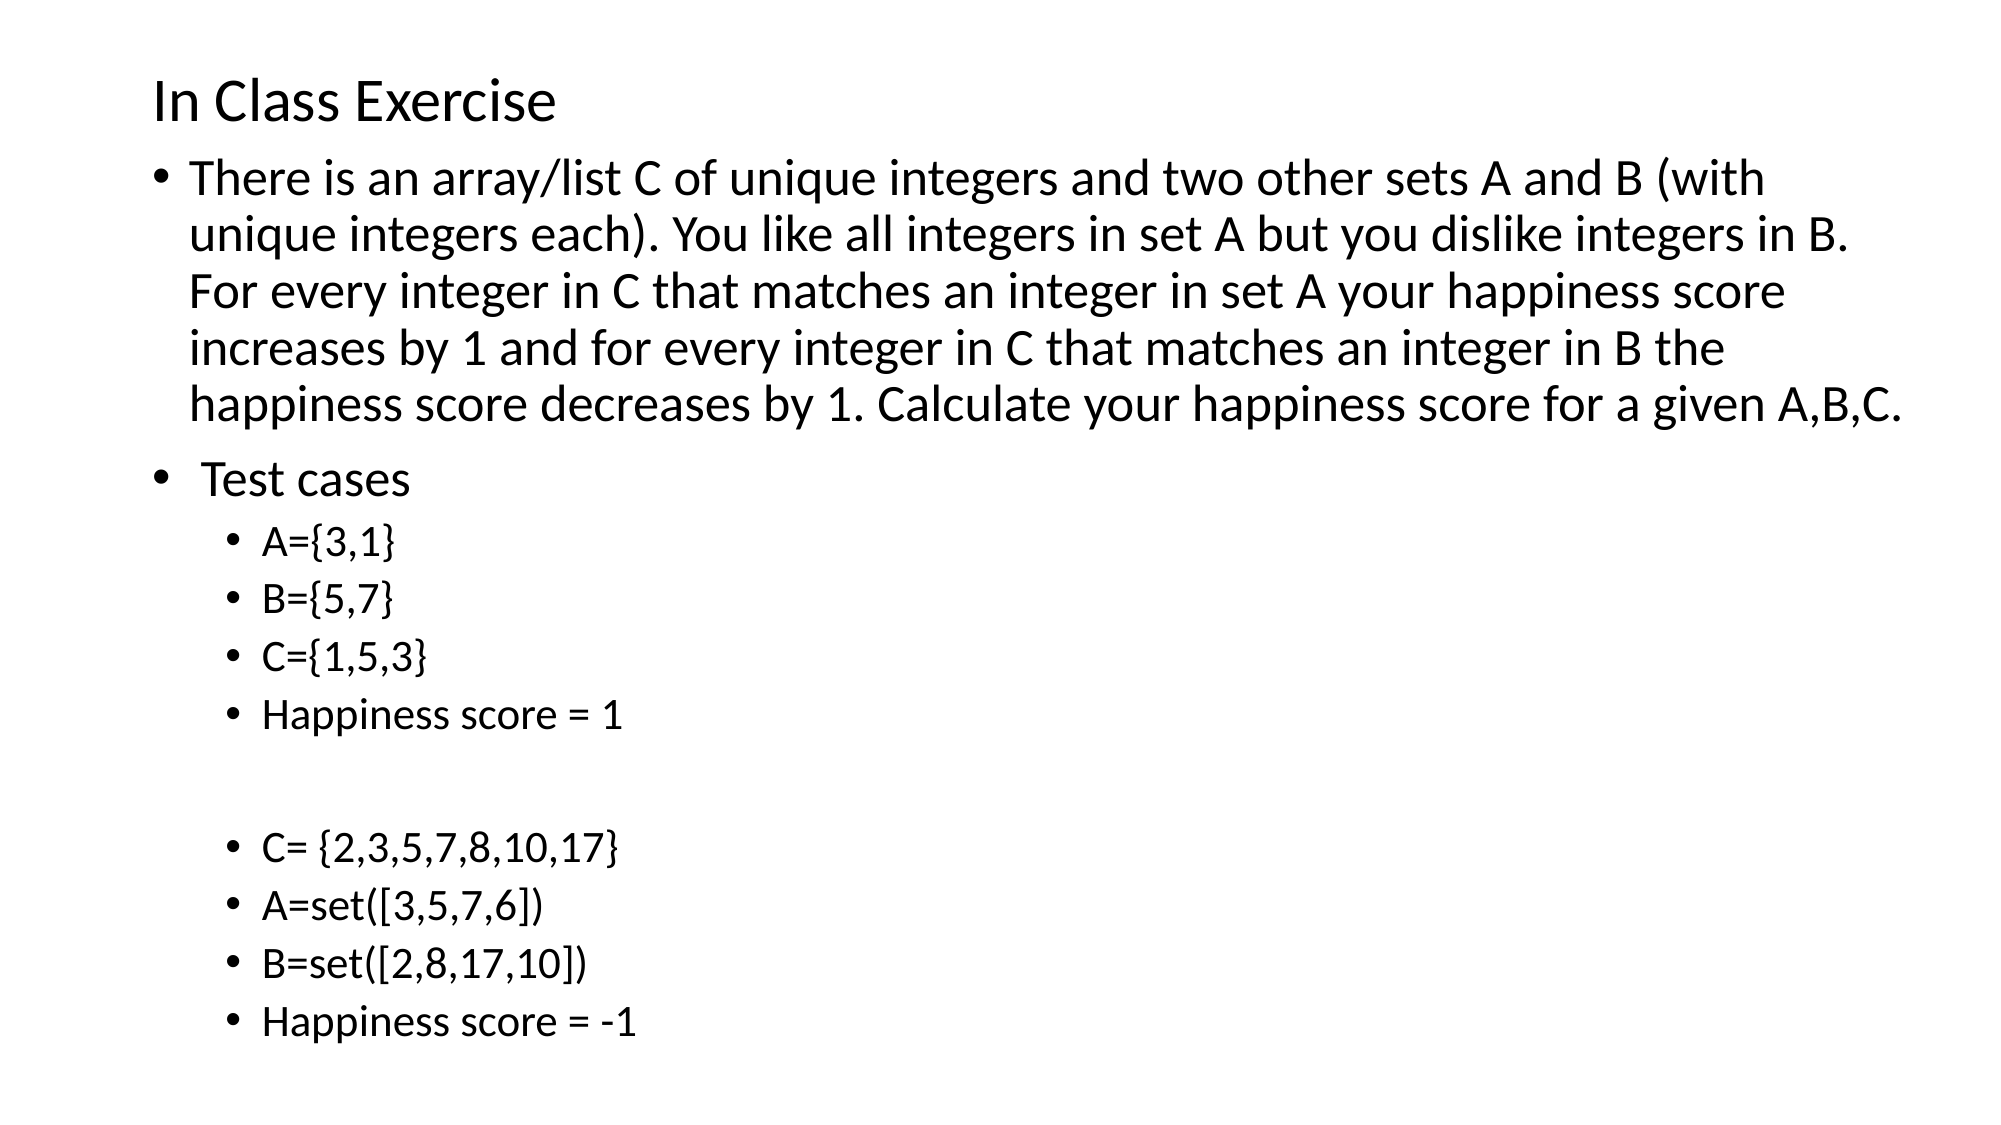

# In Class Exercise
There is an array/list C of unique integers and two other sets A and B (with unique integers each). You like all integers in set A but you dislike integers in B. For every integer in C that matches an integer in set A your happiness score increases by 1 and for every integer in C that matches an integer in B the happiness score decreases by 1. Calculate your happiness score for a given A,B,C.
 Test cases
A={3,1}
B={5,7}
C={1,5,3}
Happiness score = 1

C= {2,3,5,7,8,10,17}
A=set([3,5,7,6])
B=set([2,8,17,10])
Happiness score = -1